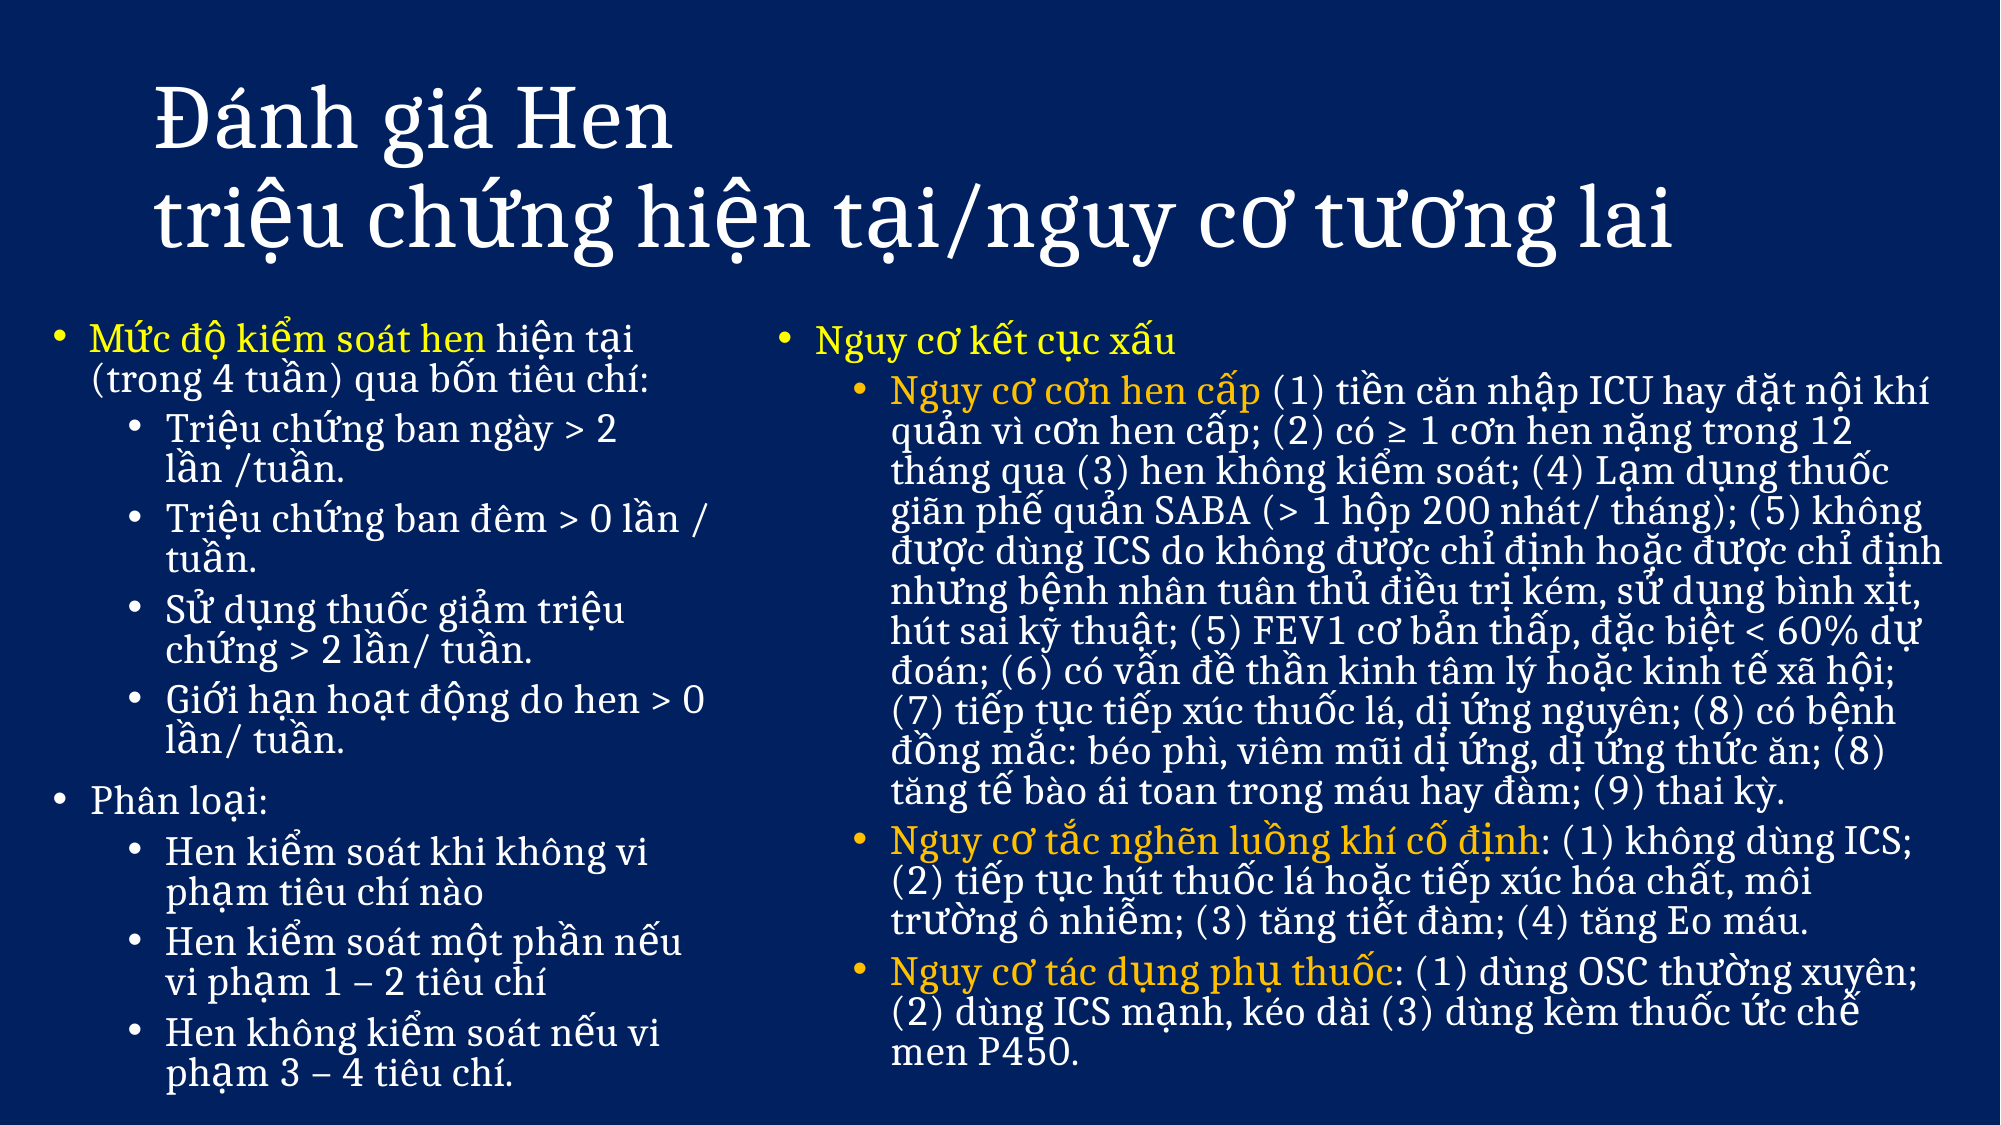

Đánh giá Hen
triệu chứng hiện tại/nguy cơ tương lai
Mức độ kiểm soát hen hiện tại (trong 4 tuần) qua bốn tiêu chí:
Triệu chứng ban ngày > 2 lần /tuần.
Triệu chứng ban đêm > 0 lần / tuần.
Sử dụng thuốc giảm triệu chứng > 2 lần/ tuần.
Giới hạn hoạt động do hen > 0 lần/ tuần.
Phân loại:
Hen kiểm soát khi không vi phạm tiêu chí nào
Hen kiểm soát một phần nếu vi phạm 1 – 2 tiêu chí
Hen không kiểm soát nếu vi phạm 3 – 4 tiêu chí.
Nguy cơ kết cục xấu
Nguy cơ cơn hen cấp (1) tiền căn nhập ICU hay đặt nội khí quản vì cơn hen cấp; (2) có ≥ 1 cơn hen nặng trong 12 tháng qua (3) hen không kiểm soát; (4) Lạm dụng thuốc giãn phế quản SABA (> 1 hộp 200 nhát/ tháng); (5) không được dùng ICS do không được chỉ định hoặc được chỉ định nhưng bệnh nhân tuân thủ điều trị kém, sử dụng bình xịt, hút sai kỹ thuật; (5) FEV1 cơ bản thấp, đặc biệt < 60% dự đoán; (6) có vấn đề thần kinh tâm lý hoặc kinh tế xã hội; (7) tiếp tục tiếp xúc thuốc lá, dị ứng nguyên; (8) có bệnh đồng mắc: béo phì, viêm mũi dị ứng, dị ứng thức ăn; (8) tăng tế bào ái toan trong máu hay đàm; (9) thai kỳ.
Nguy cơ tắc nghẽn luồng khí cố định: (1) không dùng ICS; (2) tiếp tục hút thuốc lá hoặc tiếp xúc hóa chất, môi trường ô nhiễm; (3) tăng tiết đàm; (4) tăng Eo máu.
Nguy cơ tác dụng phụ thuốc: (1) dùng OSC thường xuyên; (2) dùng ICS mạnh, kéo dài (3) dùng kèm thuốc ức chế men P450.